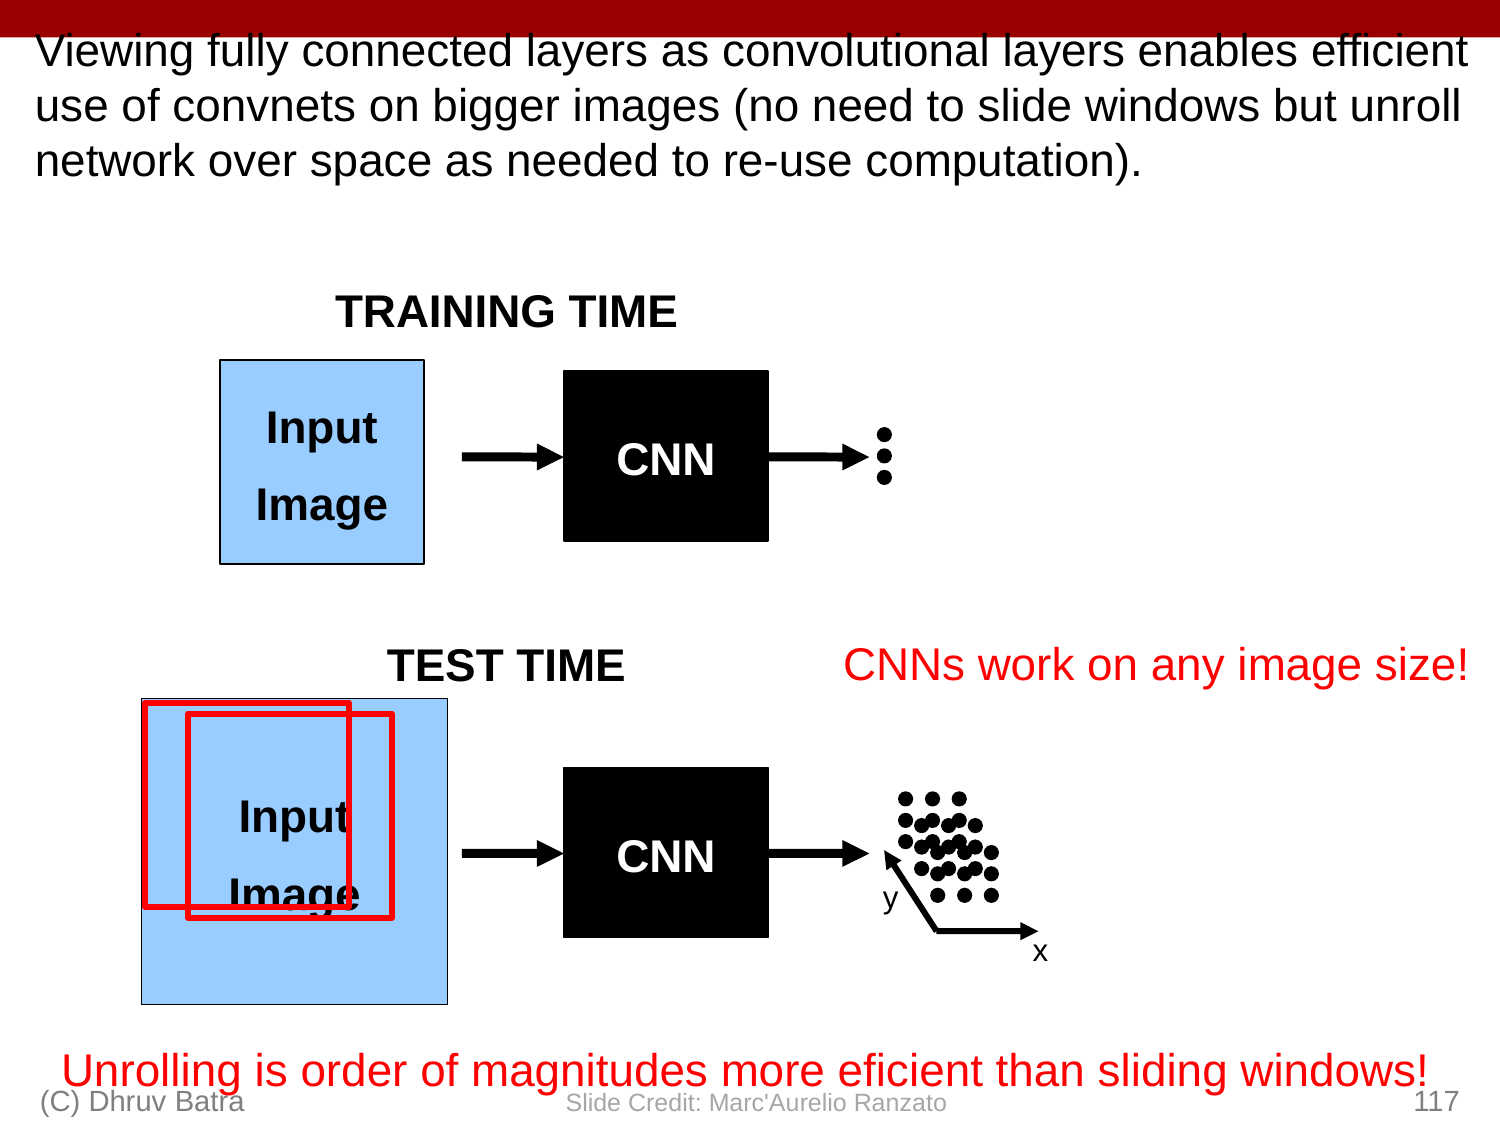

Viewing fully connected layers as convolutional layers enables efficient use of convnets on bigger images (no need to slide windows but unroll network over space as needed to re-use computation).
TRAINING TIME
Input
Image
CNN

CNNs work on any image size!
TEST TIME
Input
Image

CNN

y

x

Unrolling is order of magnitudes more eficient than sliding windows!
(C) Dhruv Batra
117
Slide Credit: Marc'Aurelio Ranzato